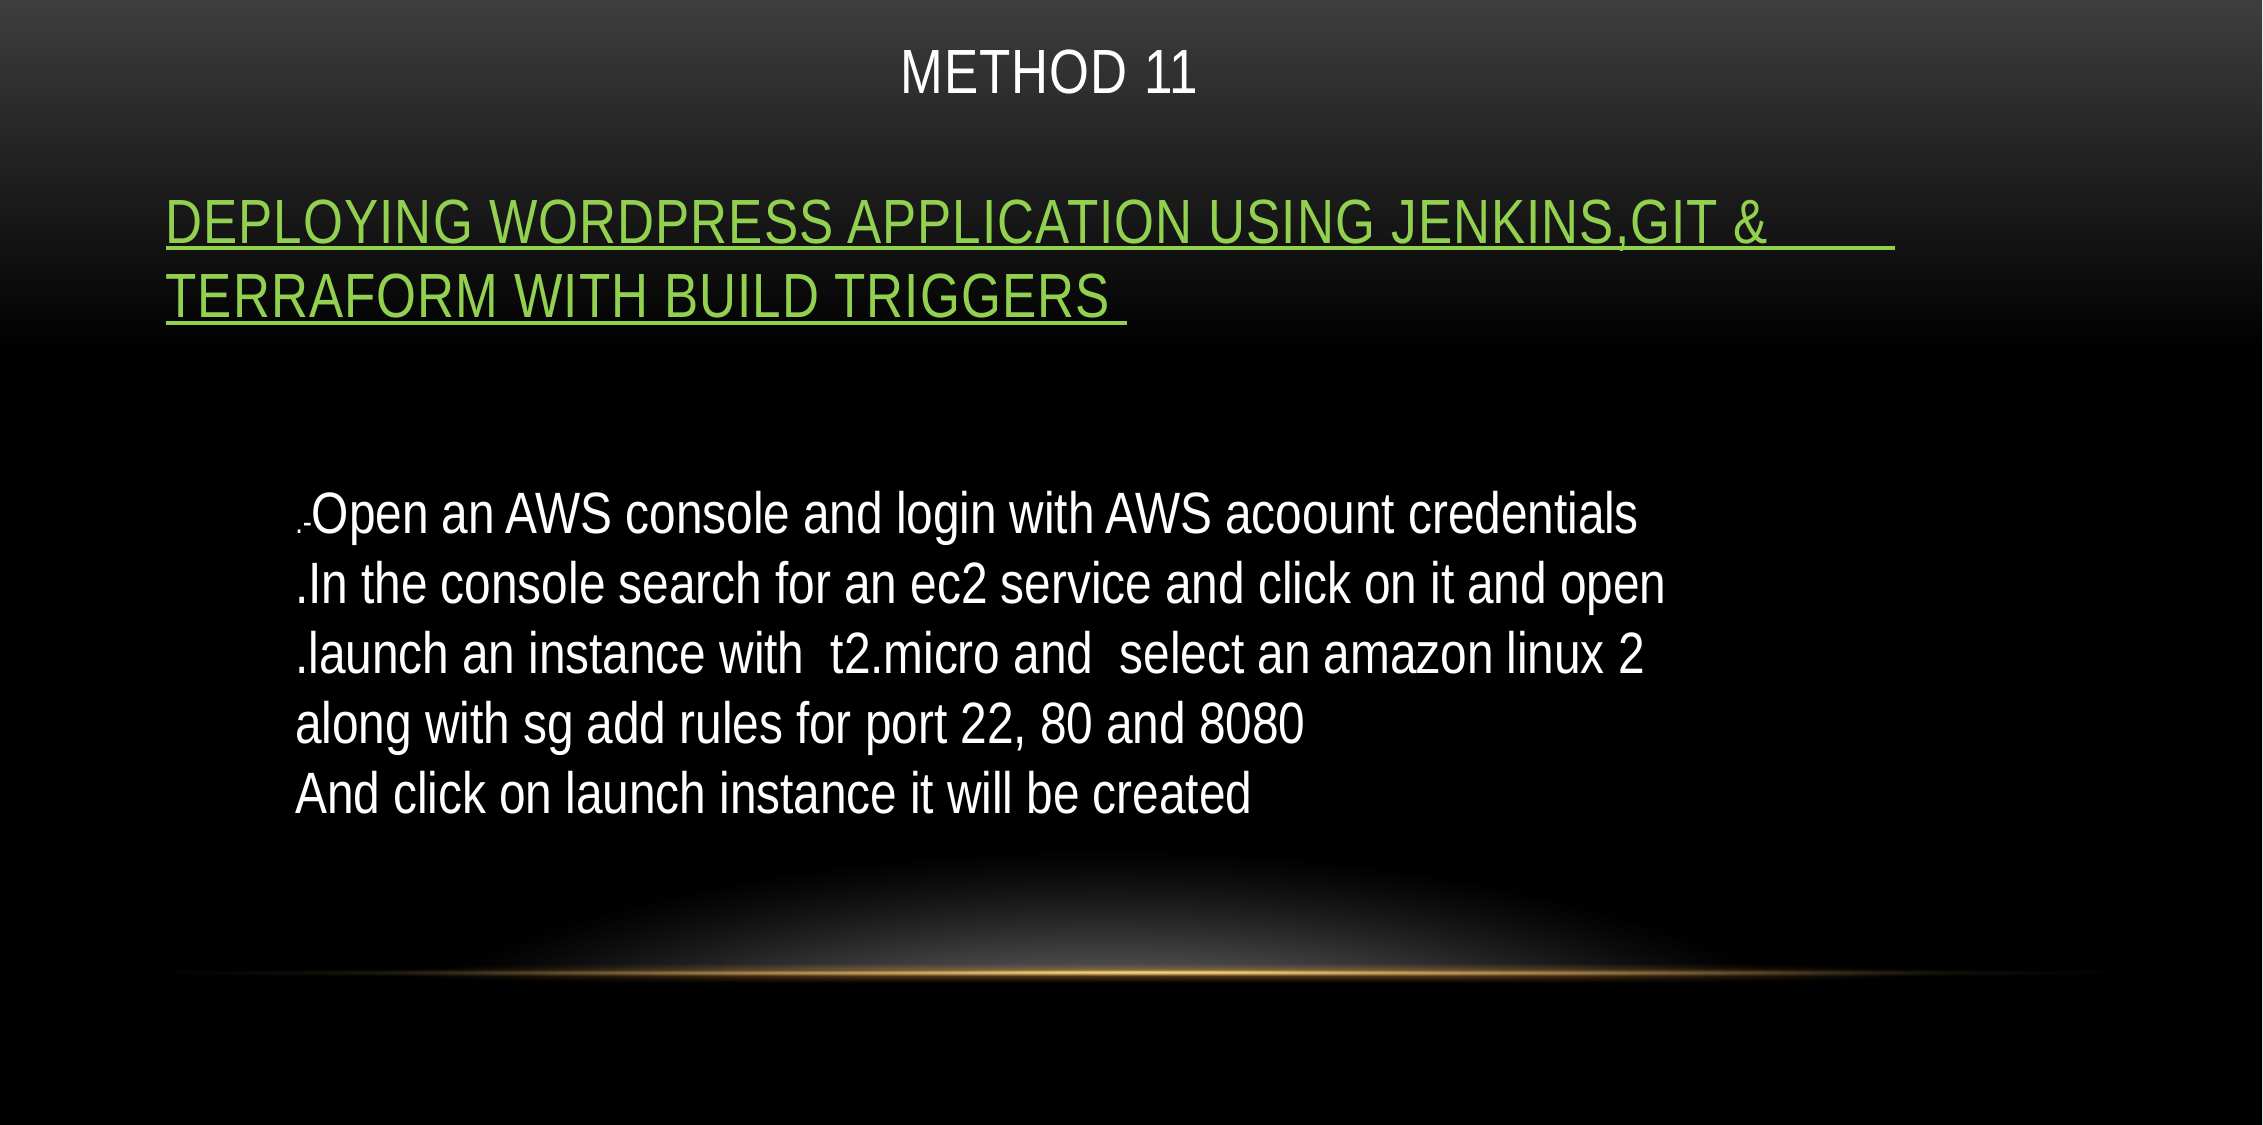

# Method 11 deploying wordpress application using jenkins,git &         terraform with build triggers
.-Open an AWS console and login with AWS acoount credentials
.In the console search for an ec2 service and click on it and open
.launch an instance with  t2.micro and  select an amazon linux 2 along with sg add rules for port 22, 80 and 8080
And click on launch instance it will be created